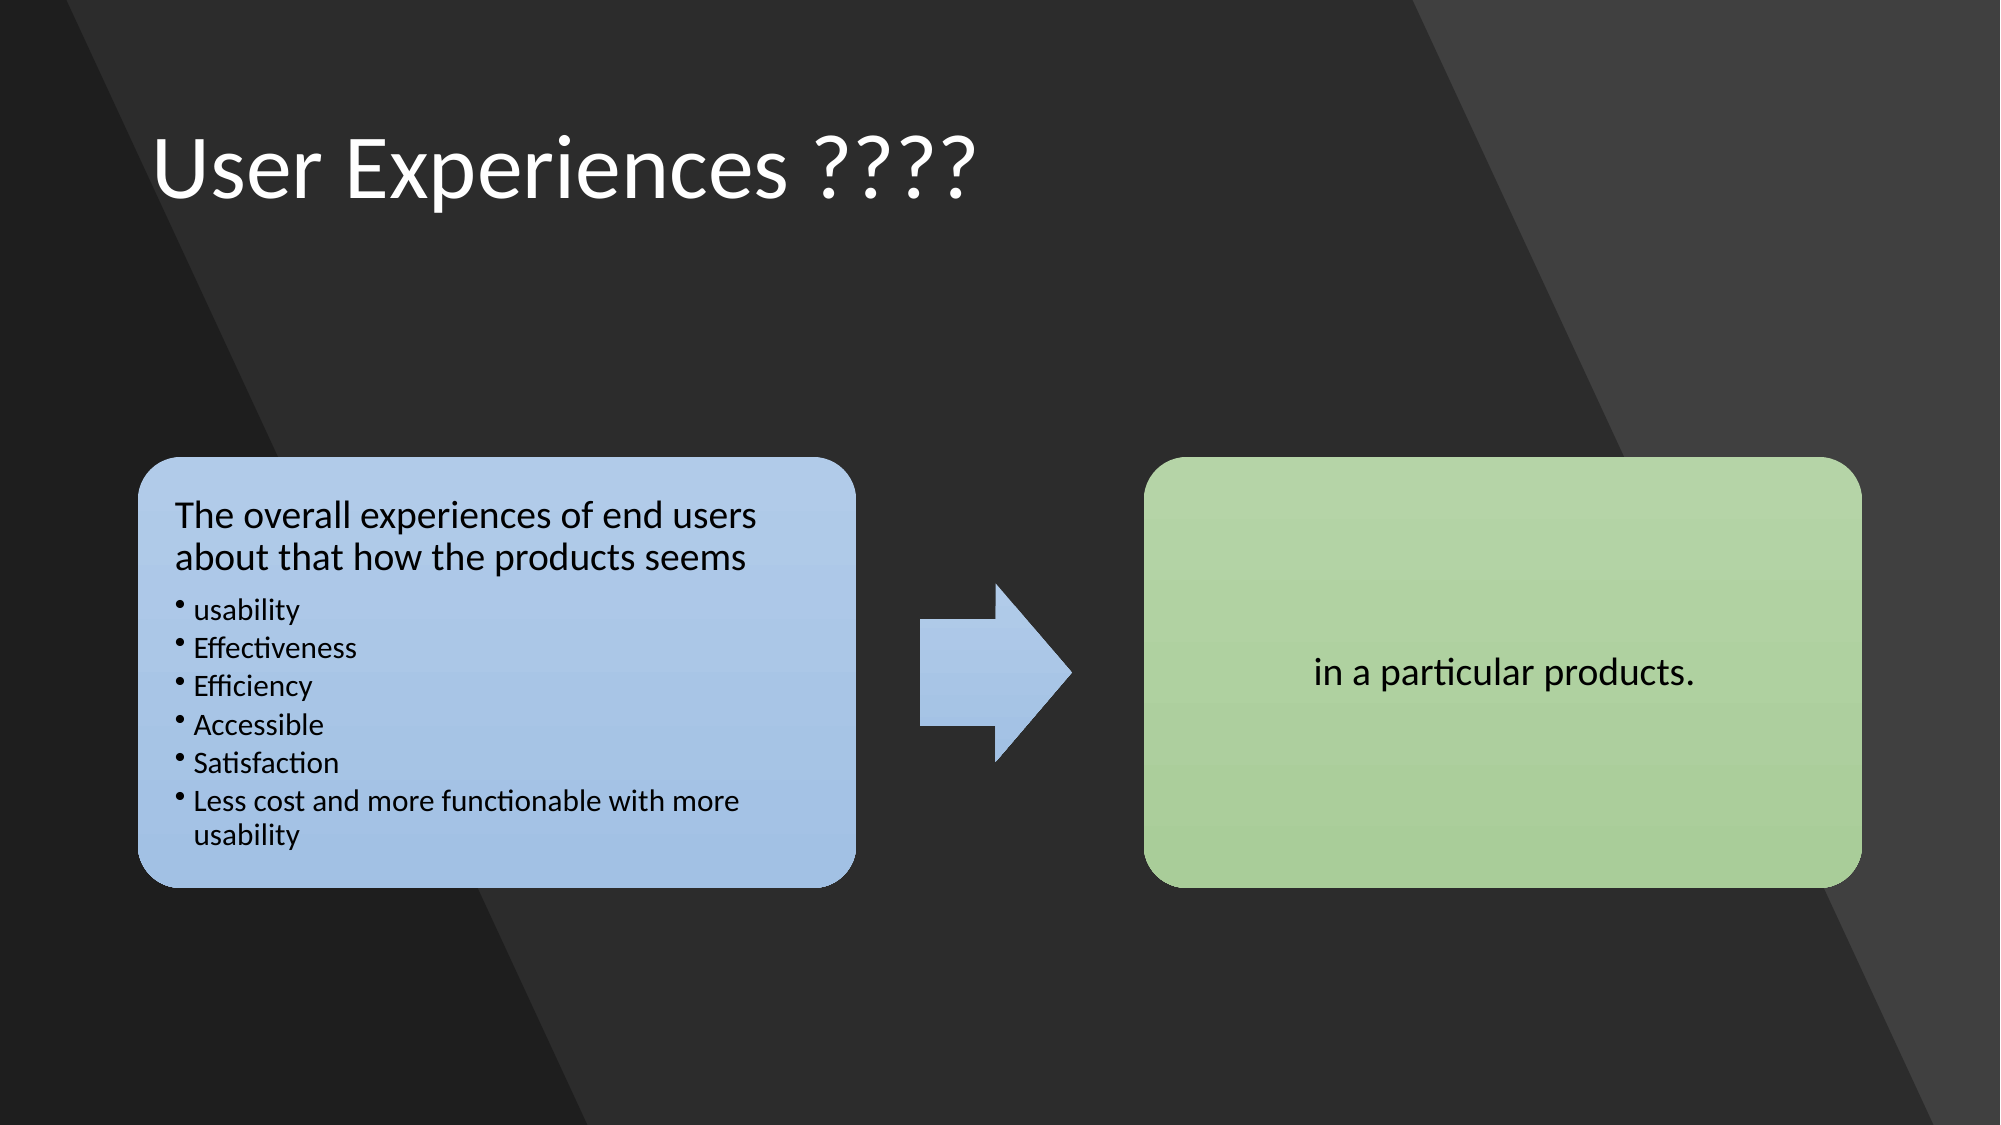

# User Experiences ????
The overall experiences of end users about that how the products seems
usability
Effectiveness
Efficiency
Accessible
Satisfaction
Less cost and more functionable with more usability

in a particular products.